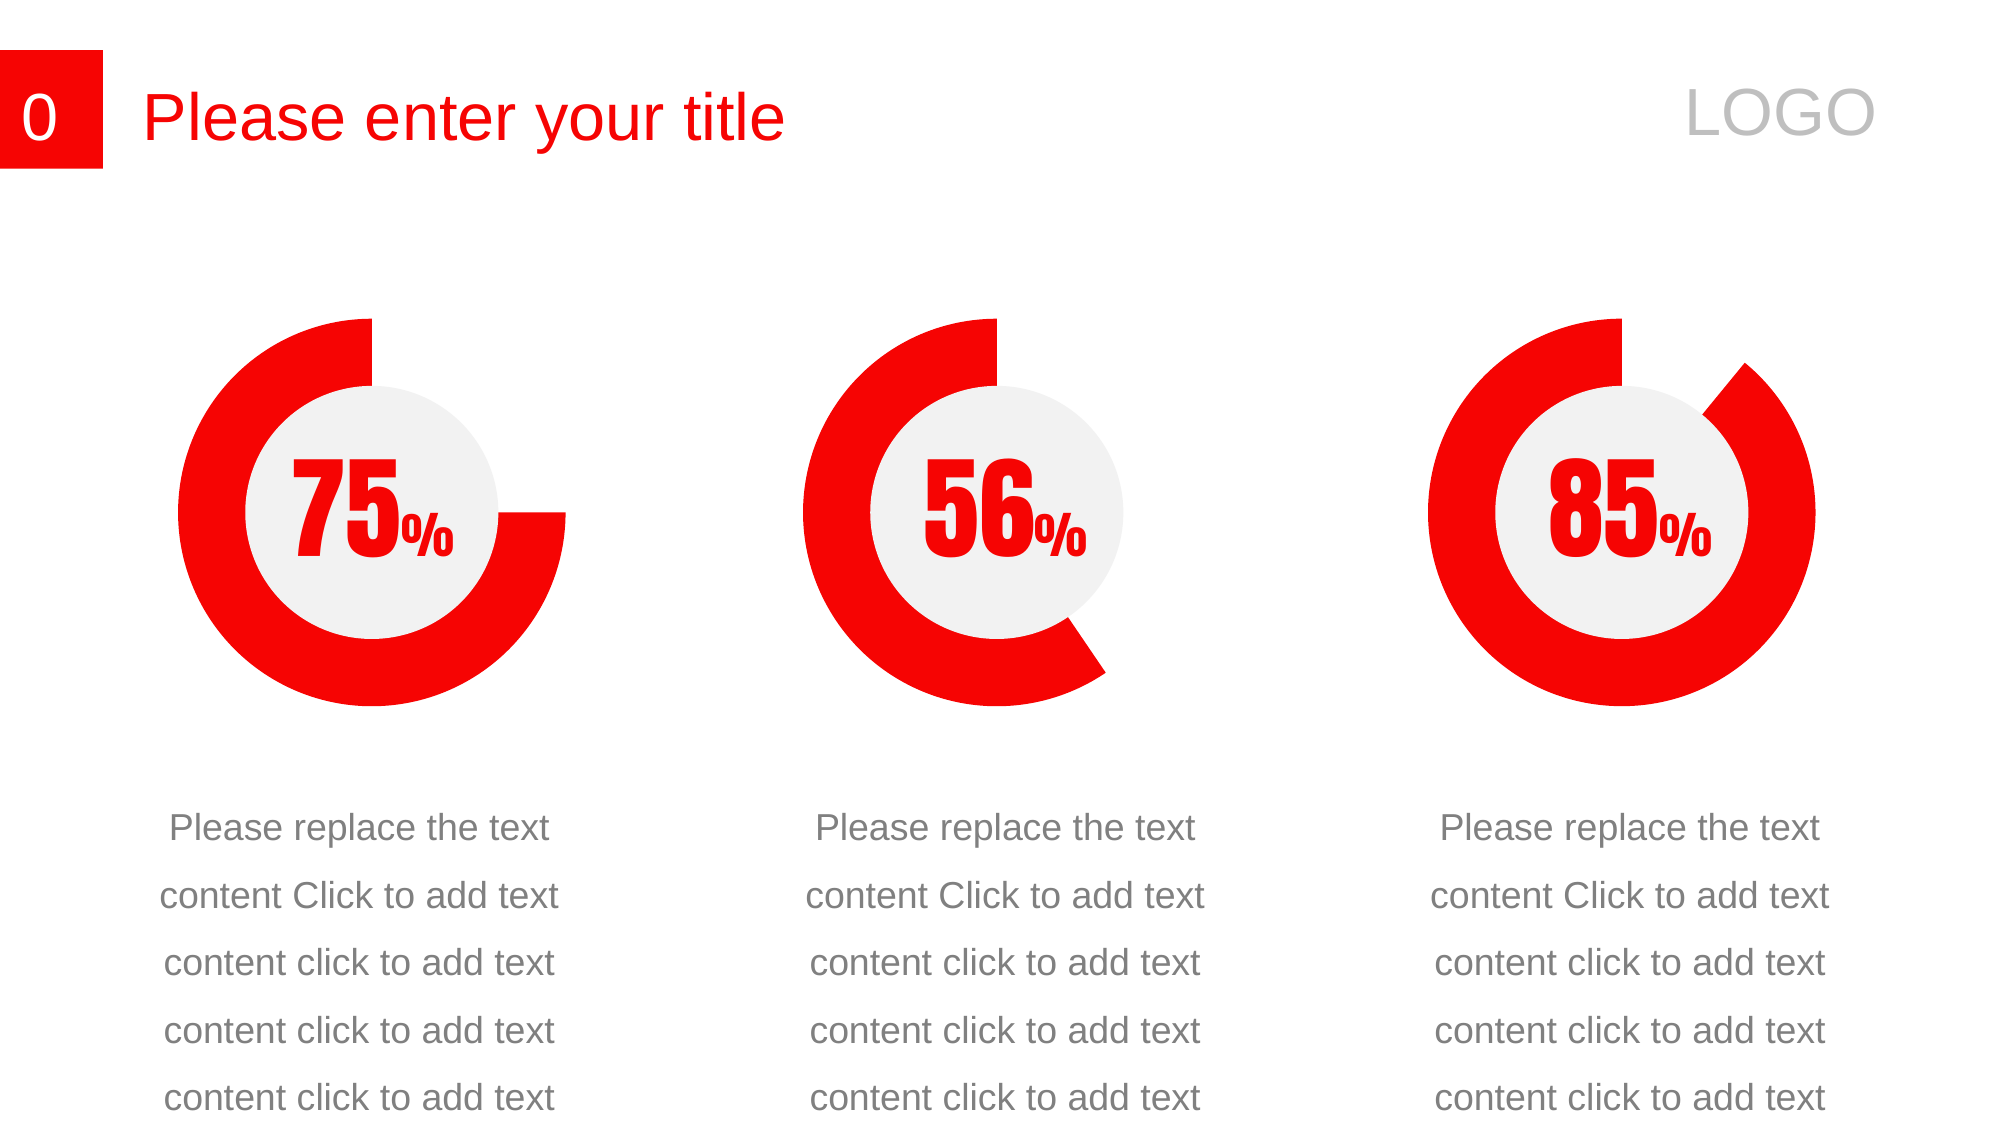

LOGO
02
Please enter your title

75%
Please replace the text content Click to add text content click to add text content click to add text content click to add text

56%
Please replace the text content Click to add text content click to add text content click to add text content click to add text

85%
Please replace the text content Click to add text content click to add text content click to add text content click to add text